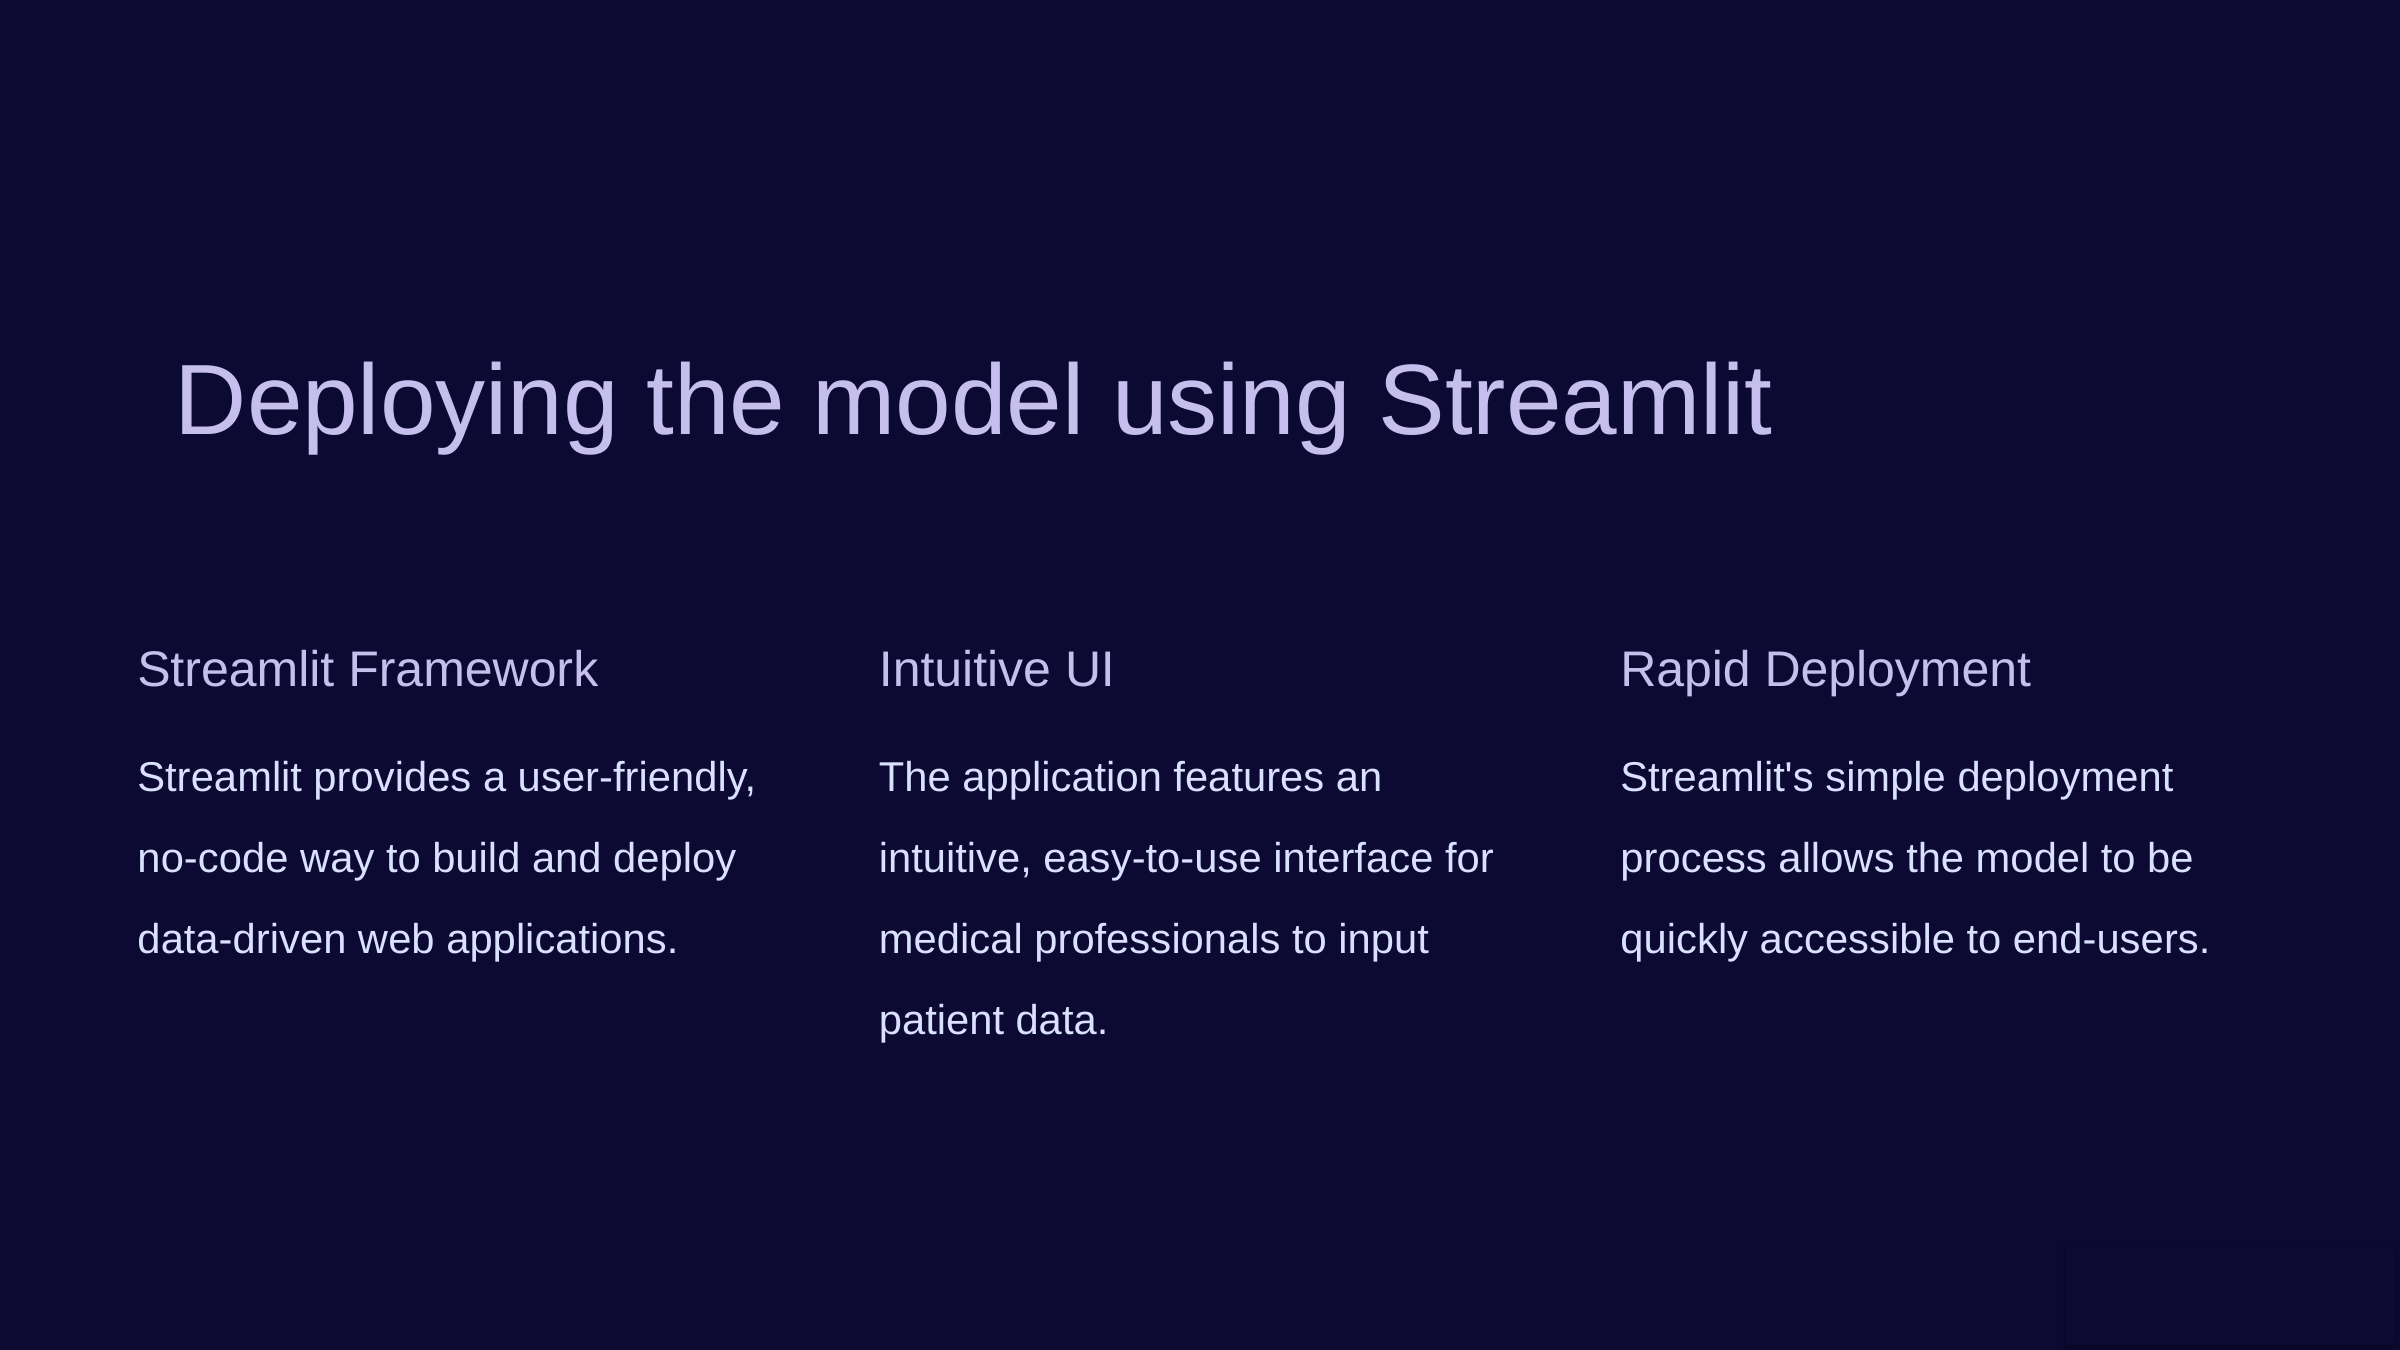

Deploying the model using Streamlit
Streamlit Framework
Intuitive UI
Rapid Deployment
Streamlit provides a user-friendly, no-code way to build and deploy data-driven web applications.
The application features an intuitive, easy-to-use interface for medical professionals to input patient data.
Streamlit's simple deployment process allows the model to be quickly accessible to end-users.